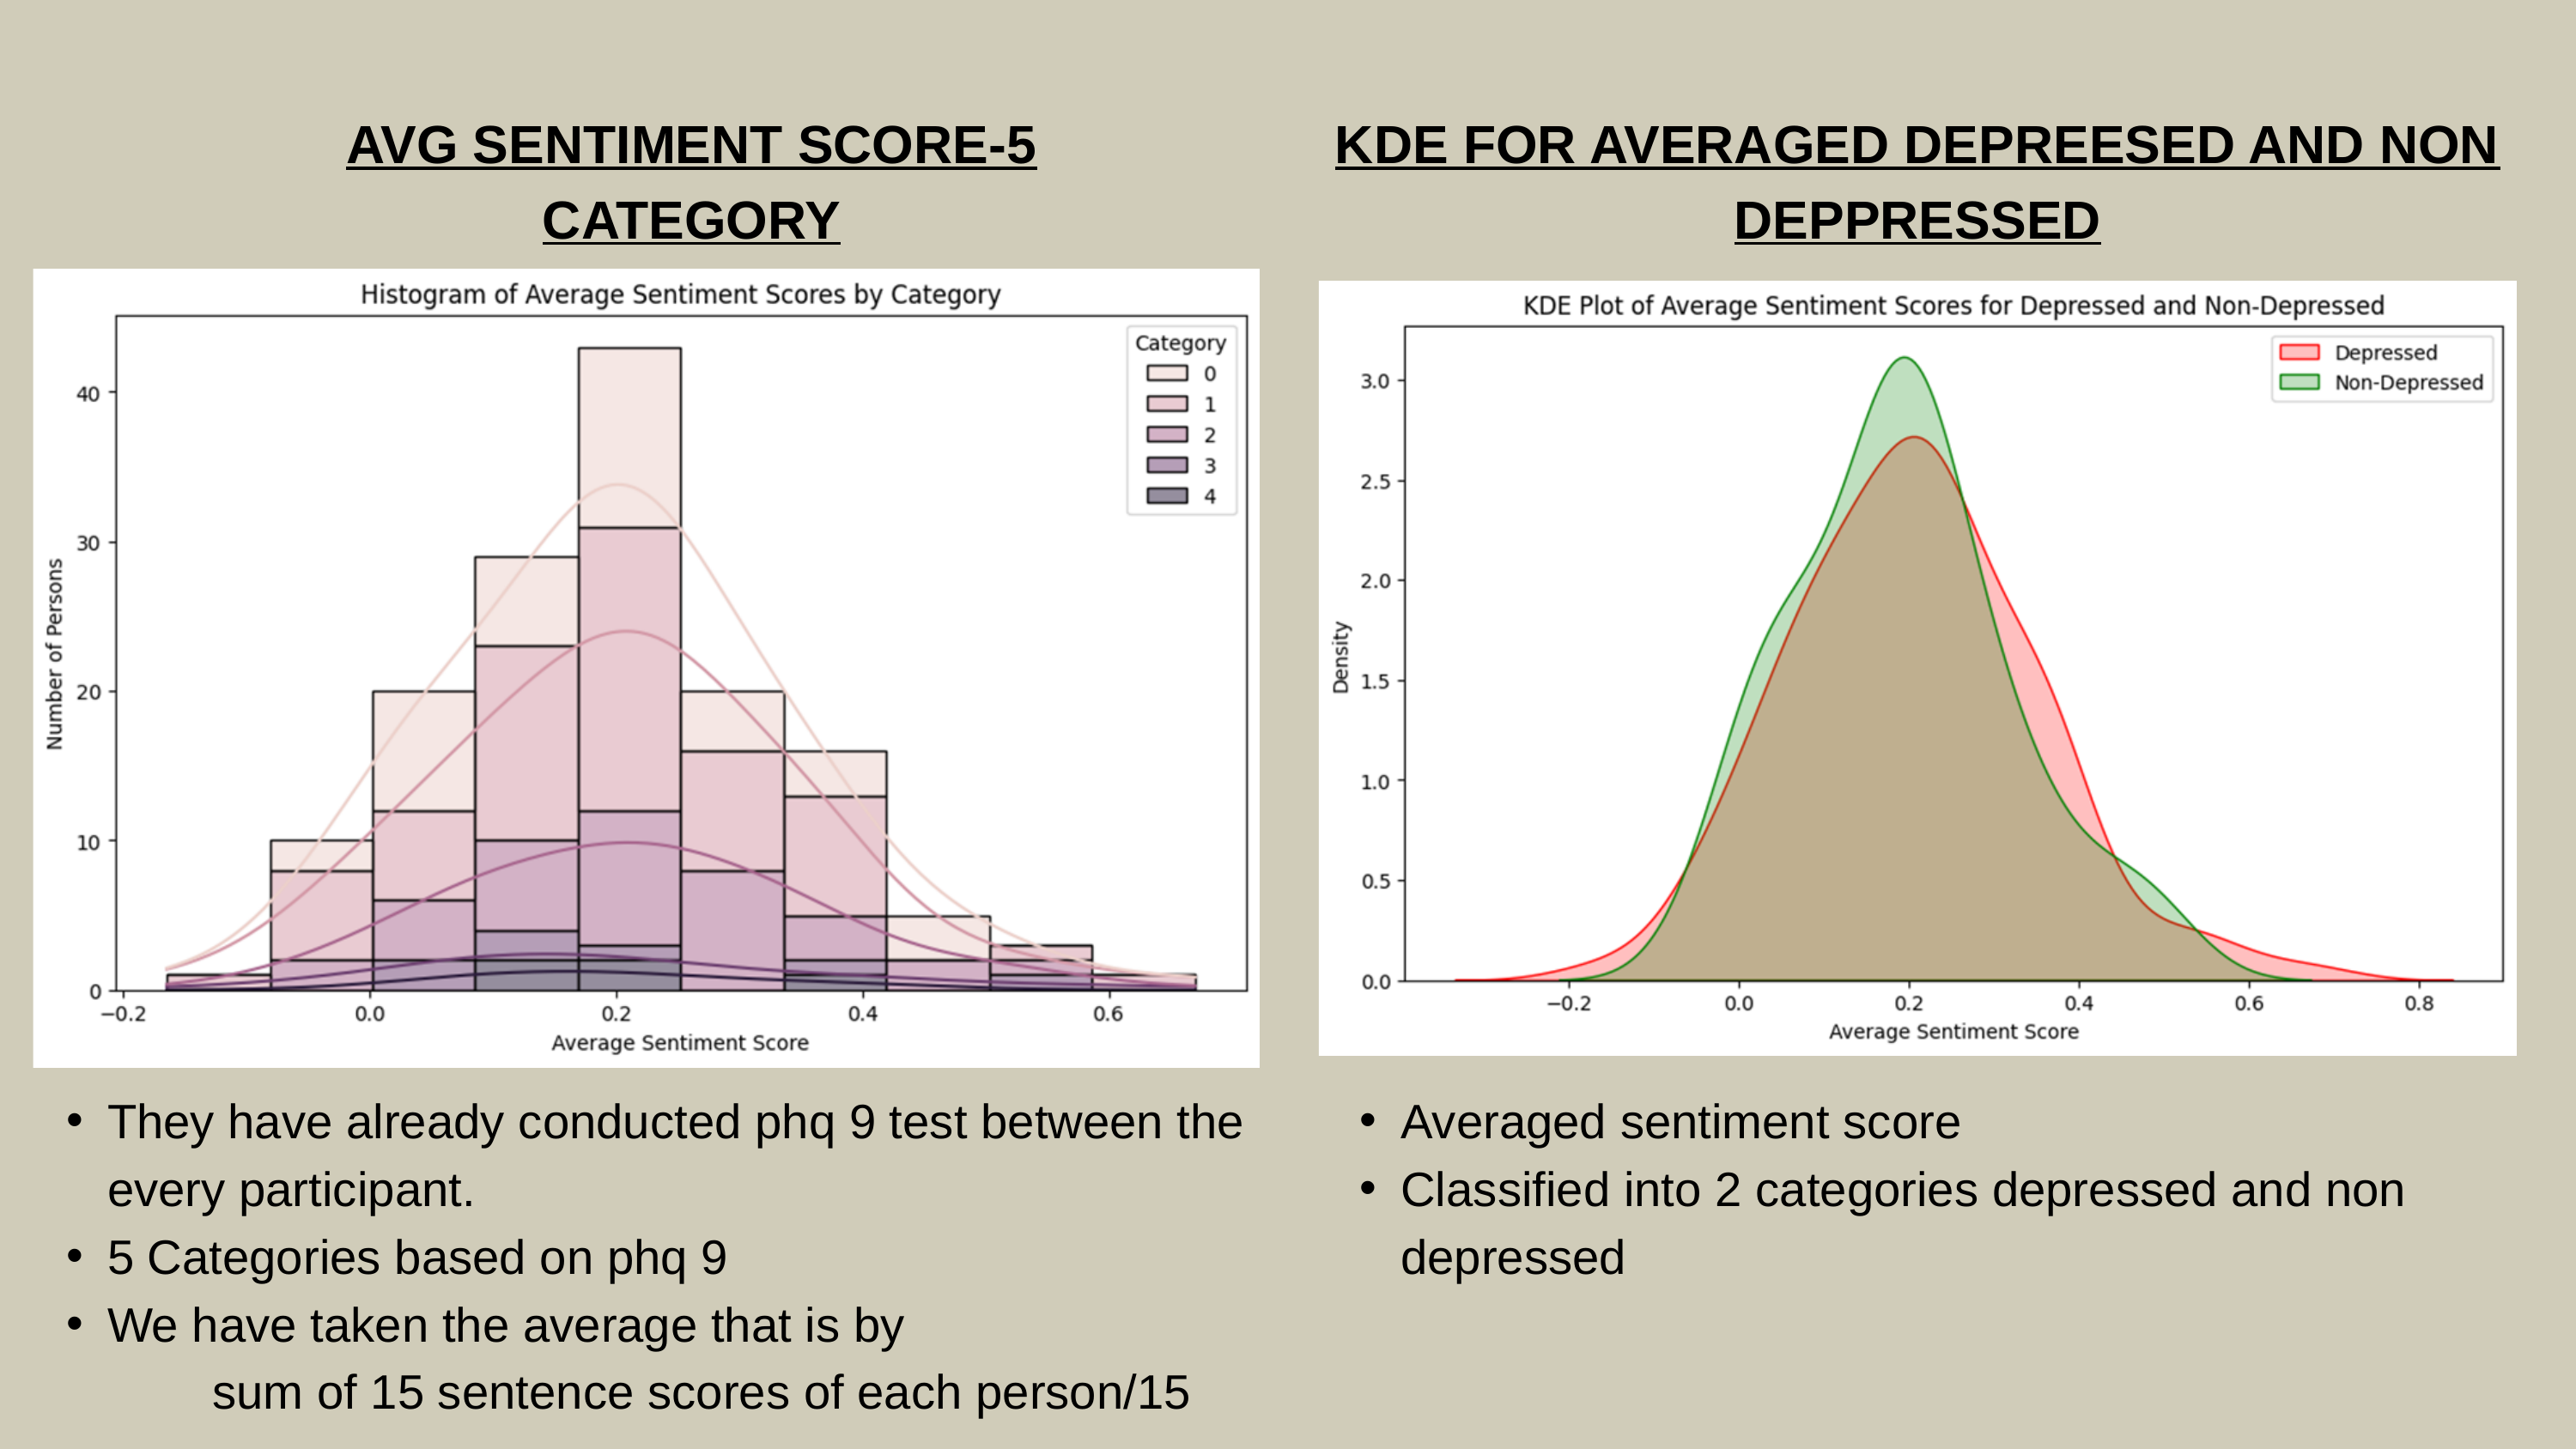

AVG SENTIMENT SCORE-5 CATEGORY

KDE FOR AVERAGED DEPREESED AND NON DEPPRESSED

They have already conducted phq 9 test between the every participant.
5 Categories based on phq 9
We have taken the average that is by
        sum of 15 sentence scores of each person/15
Averaged sentiment score
Classified into 2 categories depressed and non depressed